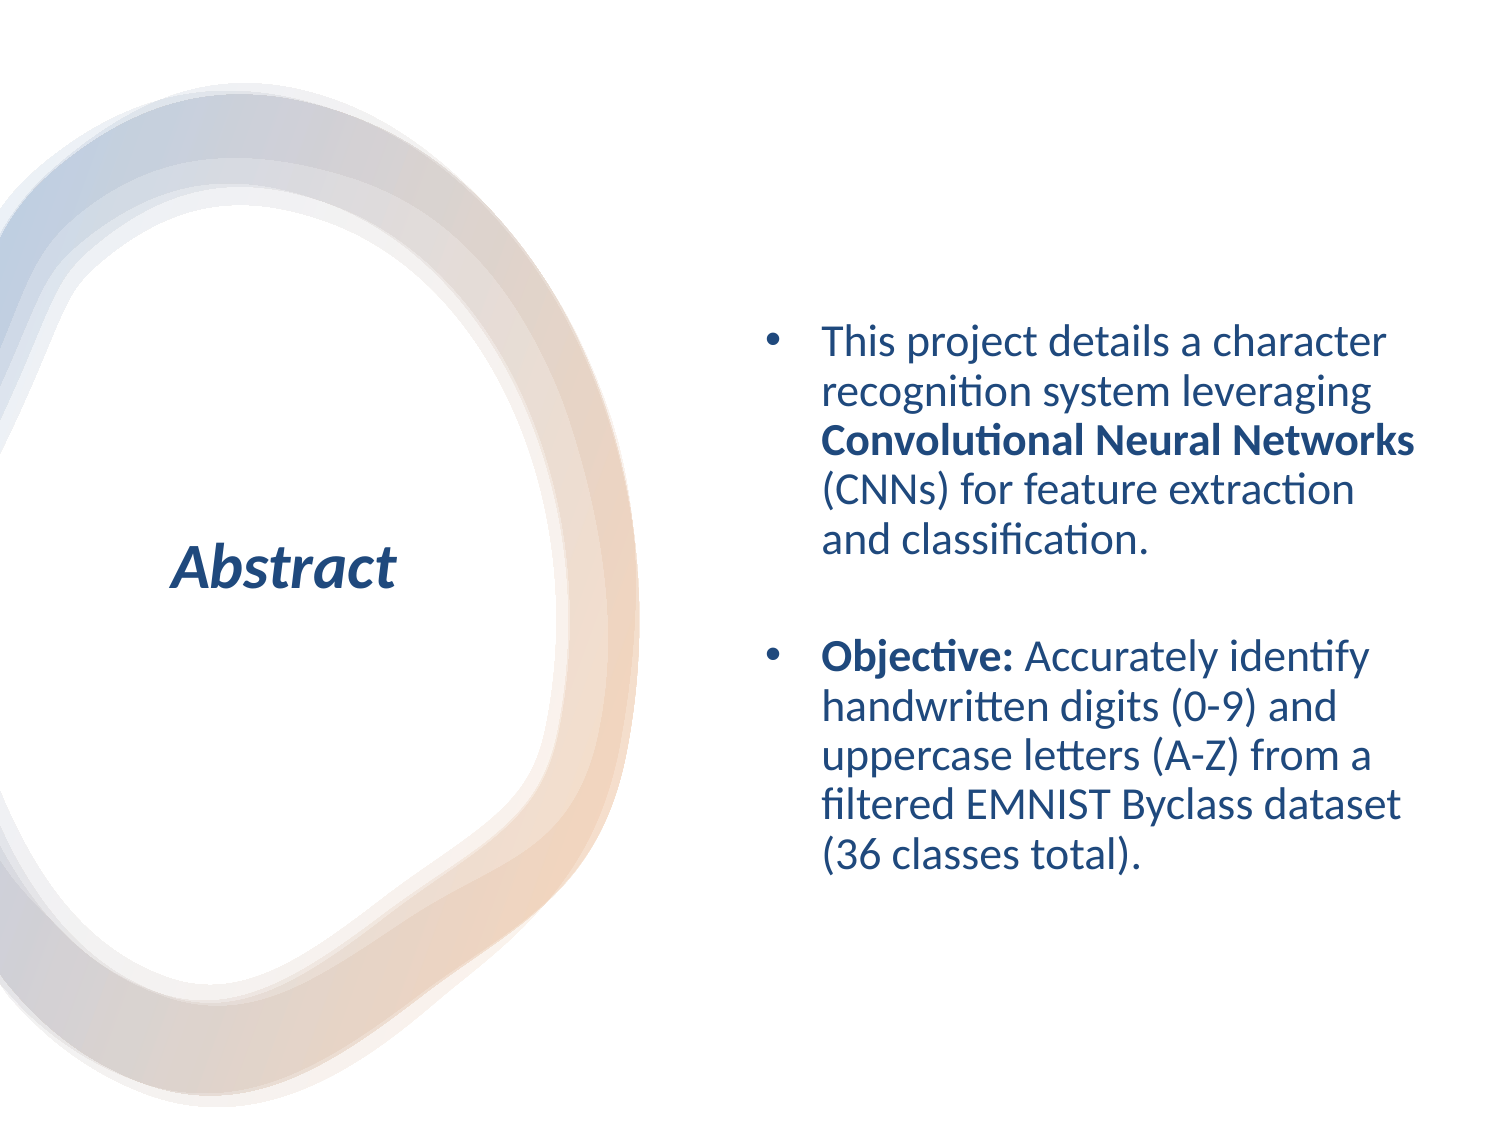

This project details a character recognition system leveraging Convolutional Neural Networks (CNNs) for feature extraction and classification.

Objective: Accurately identify handwritten digits (0-9) and uppercase letters (A-Z) from a filtered EMNIST Byclass dataset (36 classes total).
# Abstract